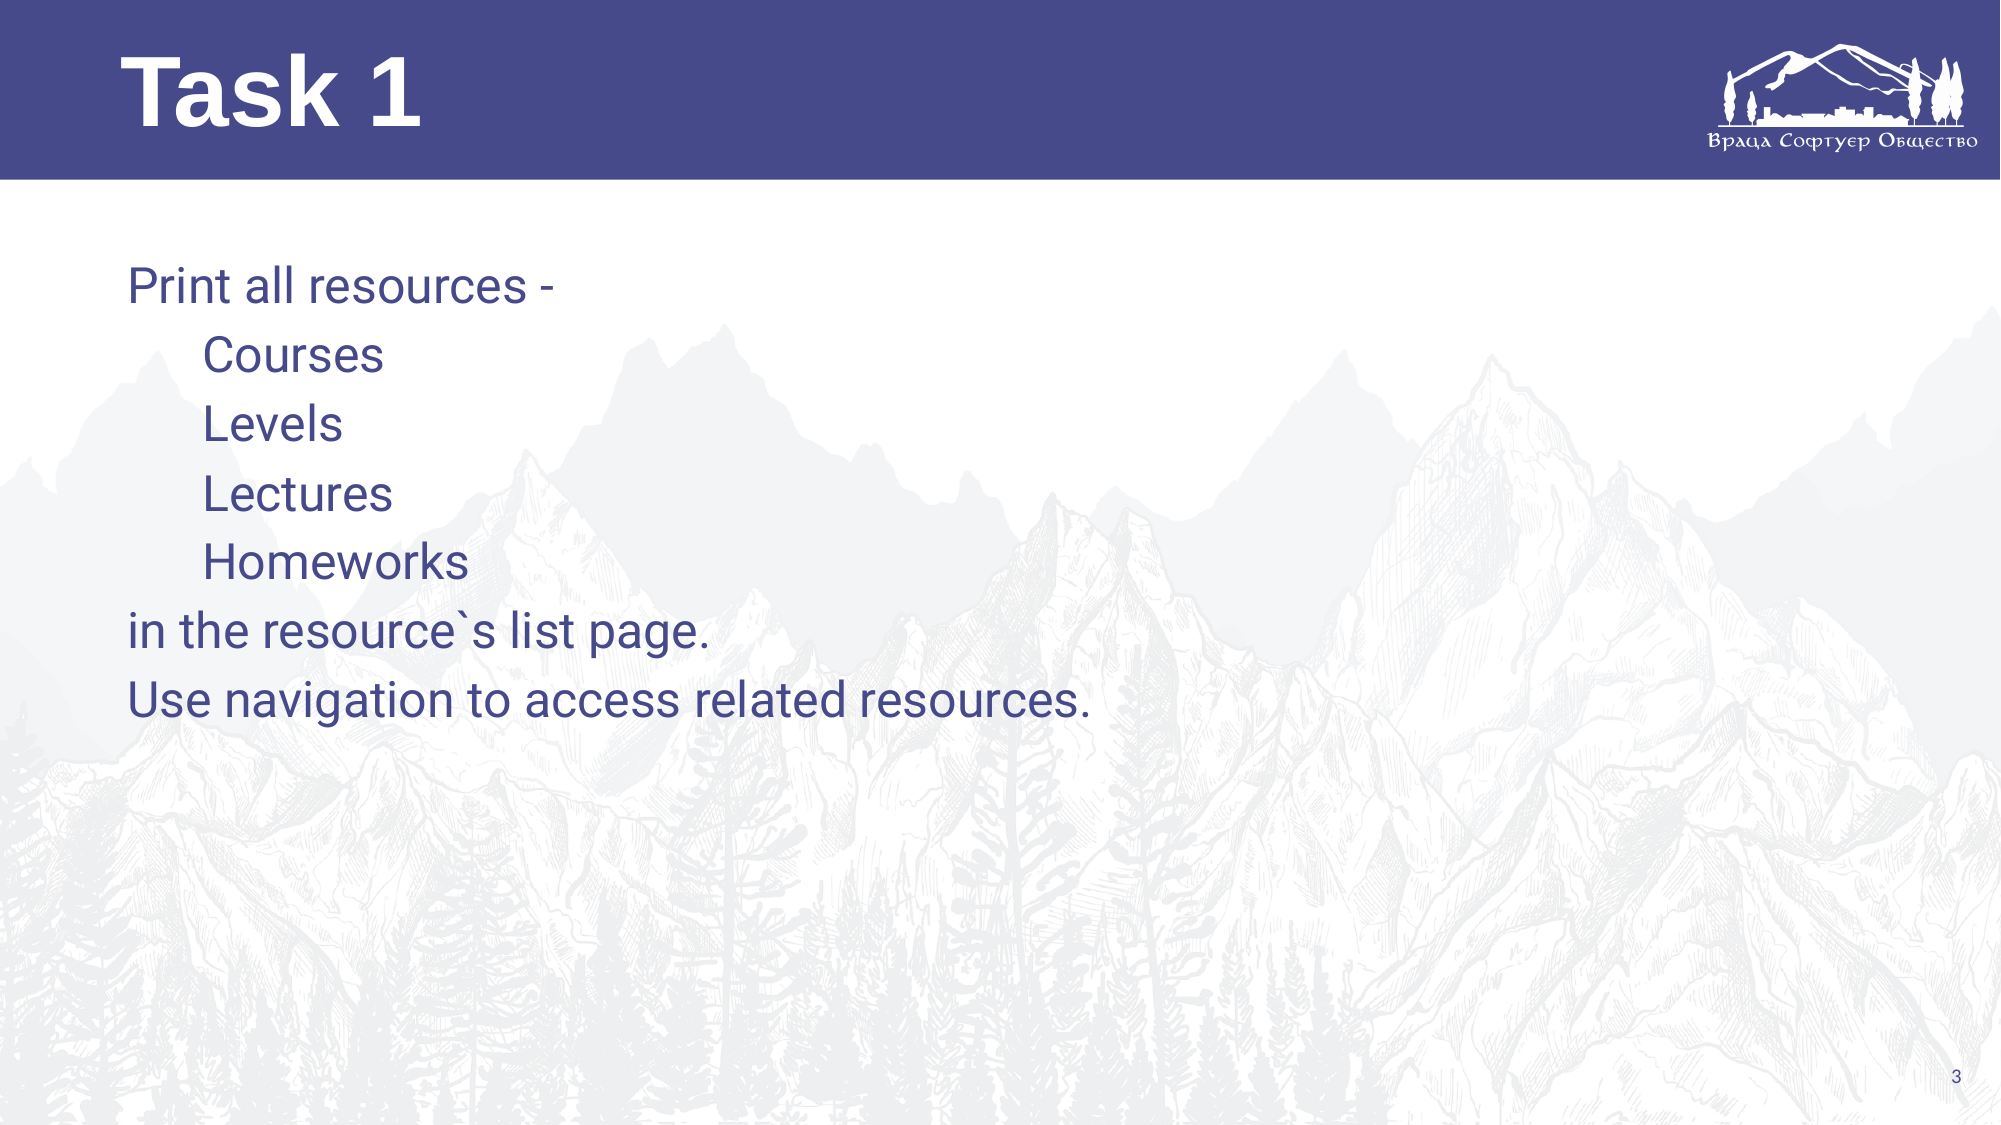

Task 1
Print all resources -
Courses
Levels
Lectures
Homeworks
in the resource`s list page.
Use navigation to access related resources.

3